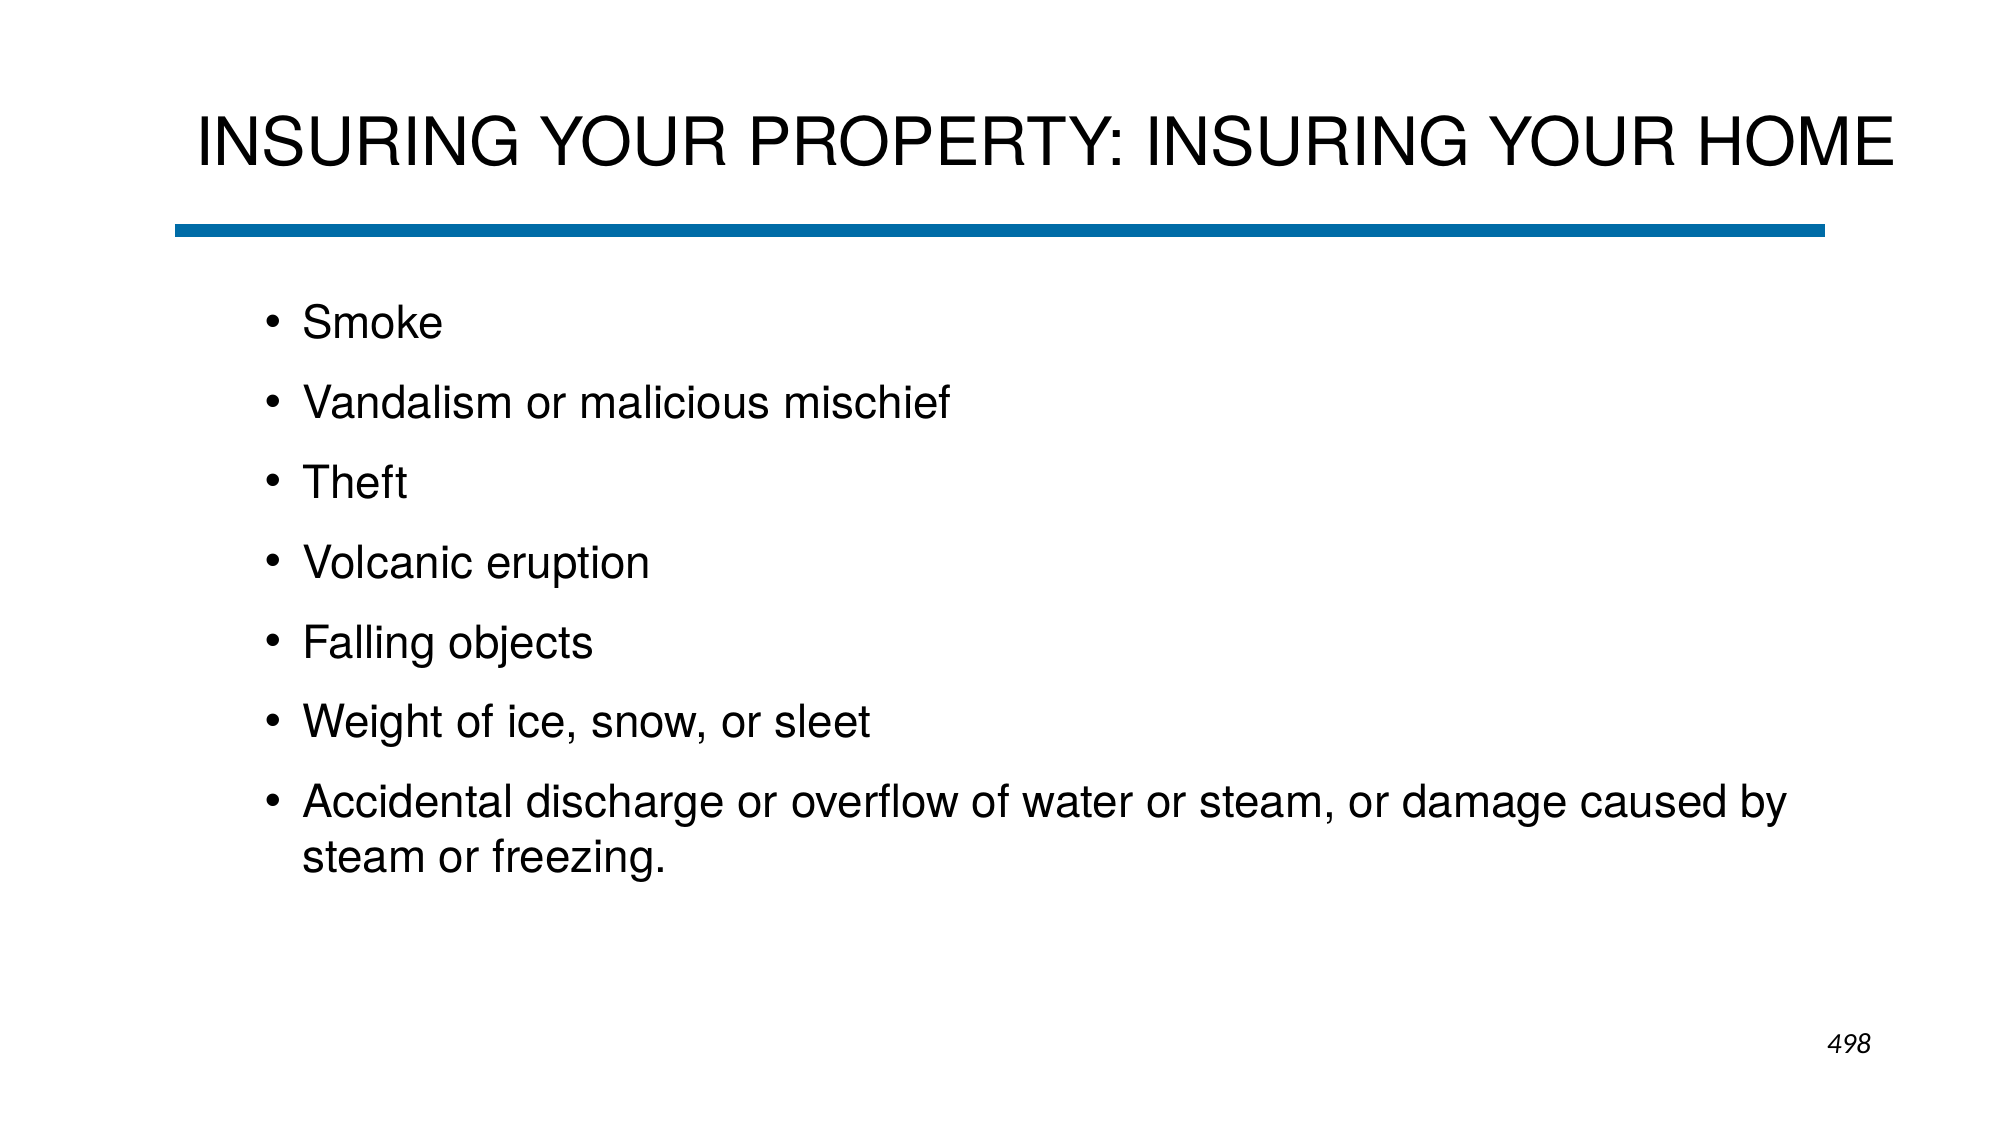

# Insuring Your Property: INSURING YOUR HOME
Smoke
Vandalism or malicious mischief
Theft
Volcanic eruption
Falling objects
Weight of ice, snow, or sleet
Accidental discharge or overflow of water or steam, or damage caused by steam or freezing.

1-498